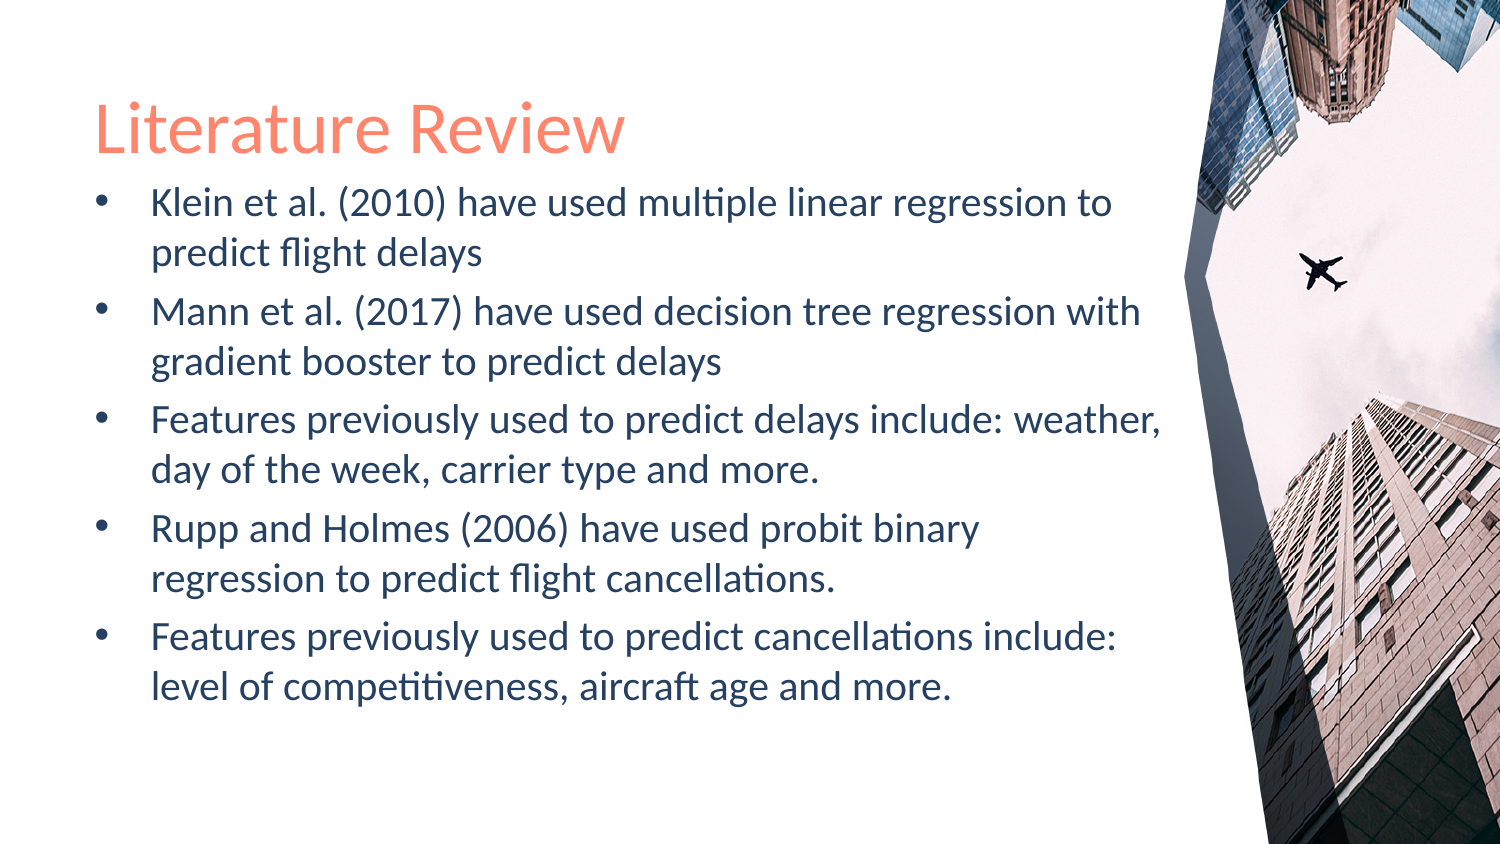

# Literature Review
Klein et al. (2010) have used multiple linear regression to predict flight delays
Mann et al. (2017) have used decision tree regression with gradient booster to predict delays
Features previously used to predict delays include: weather, day of the week, carrier type and more.
Rupp and Holmes (2006) have used probit binary regression to predict flight cancellations.
Features previously used to predict cancellations include: level of competitiveness, aircraft age and more.